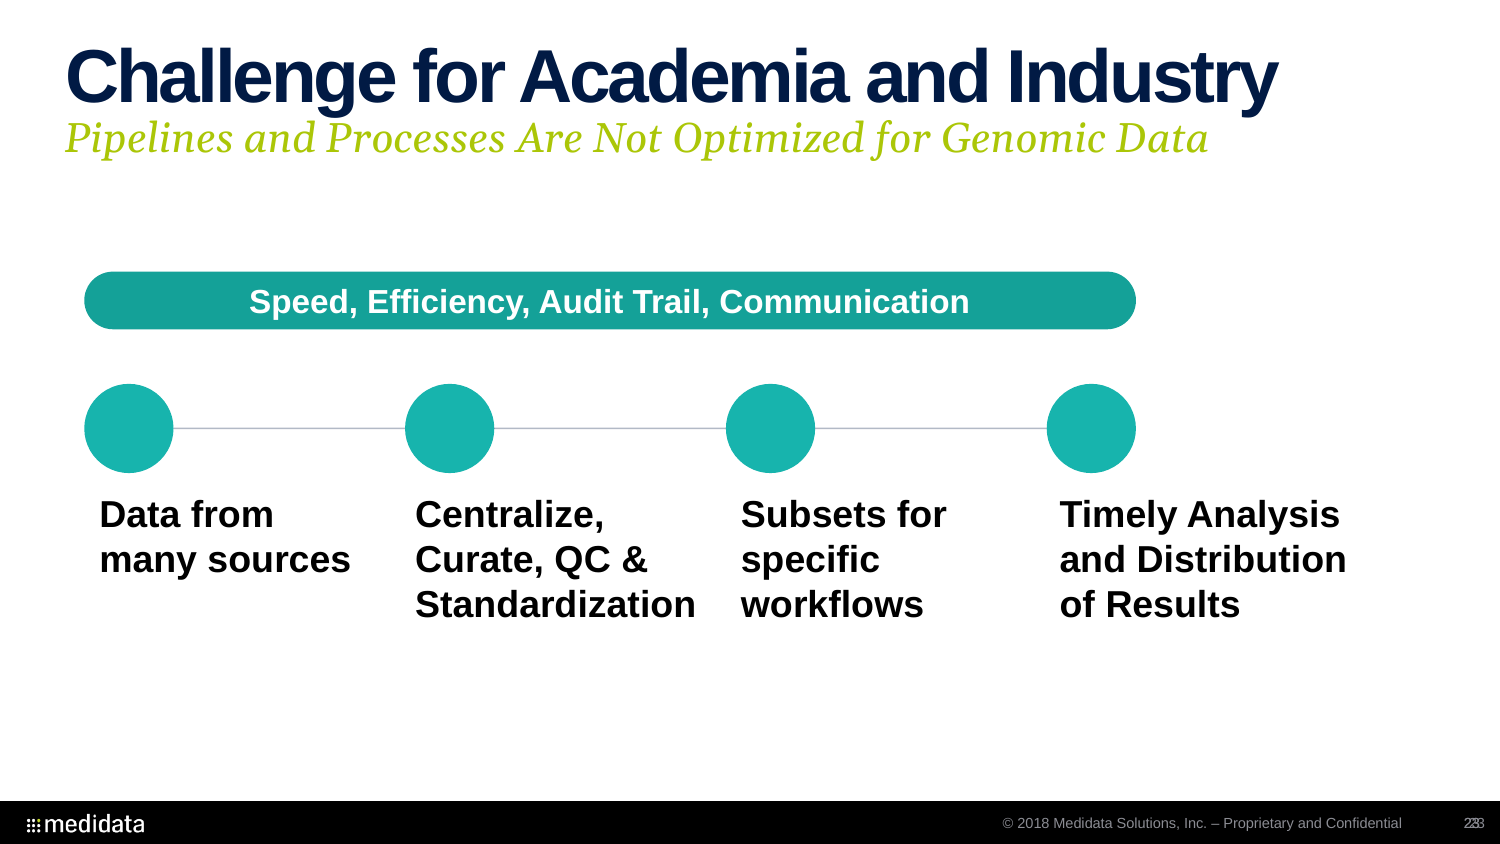

Challenge for Academia and Industry
Pipelines and Processes Are Not Optimized for Genomic Data
Speed, Efficiency, Audit Trail, Communication

Data from many sources
Centralize,
Curate, QC &
Standardization
Subsets for specific workflows
Timely Analysis and Distribution of Results
23
23